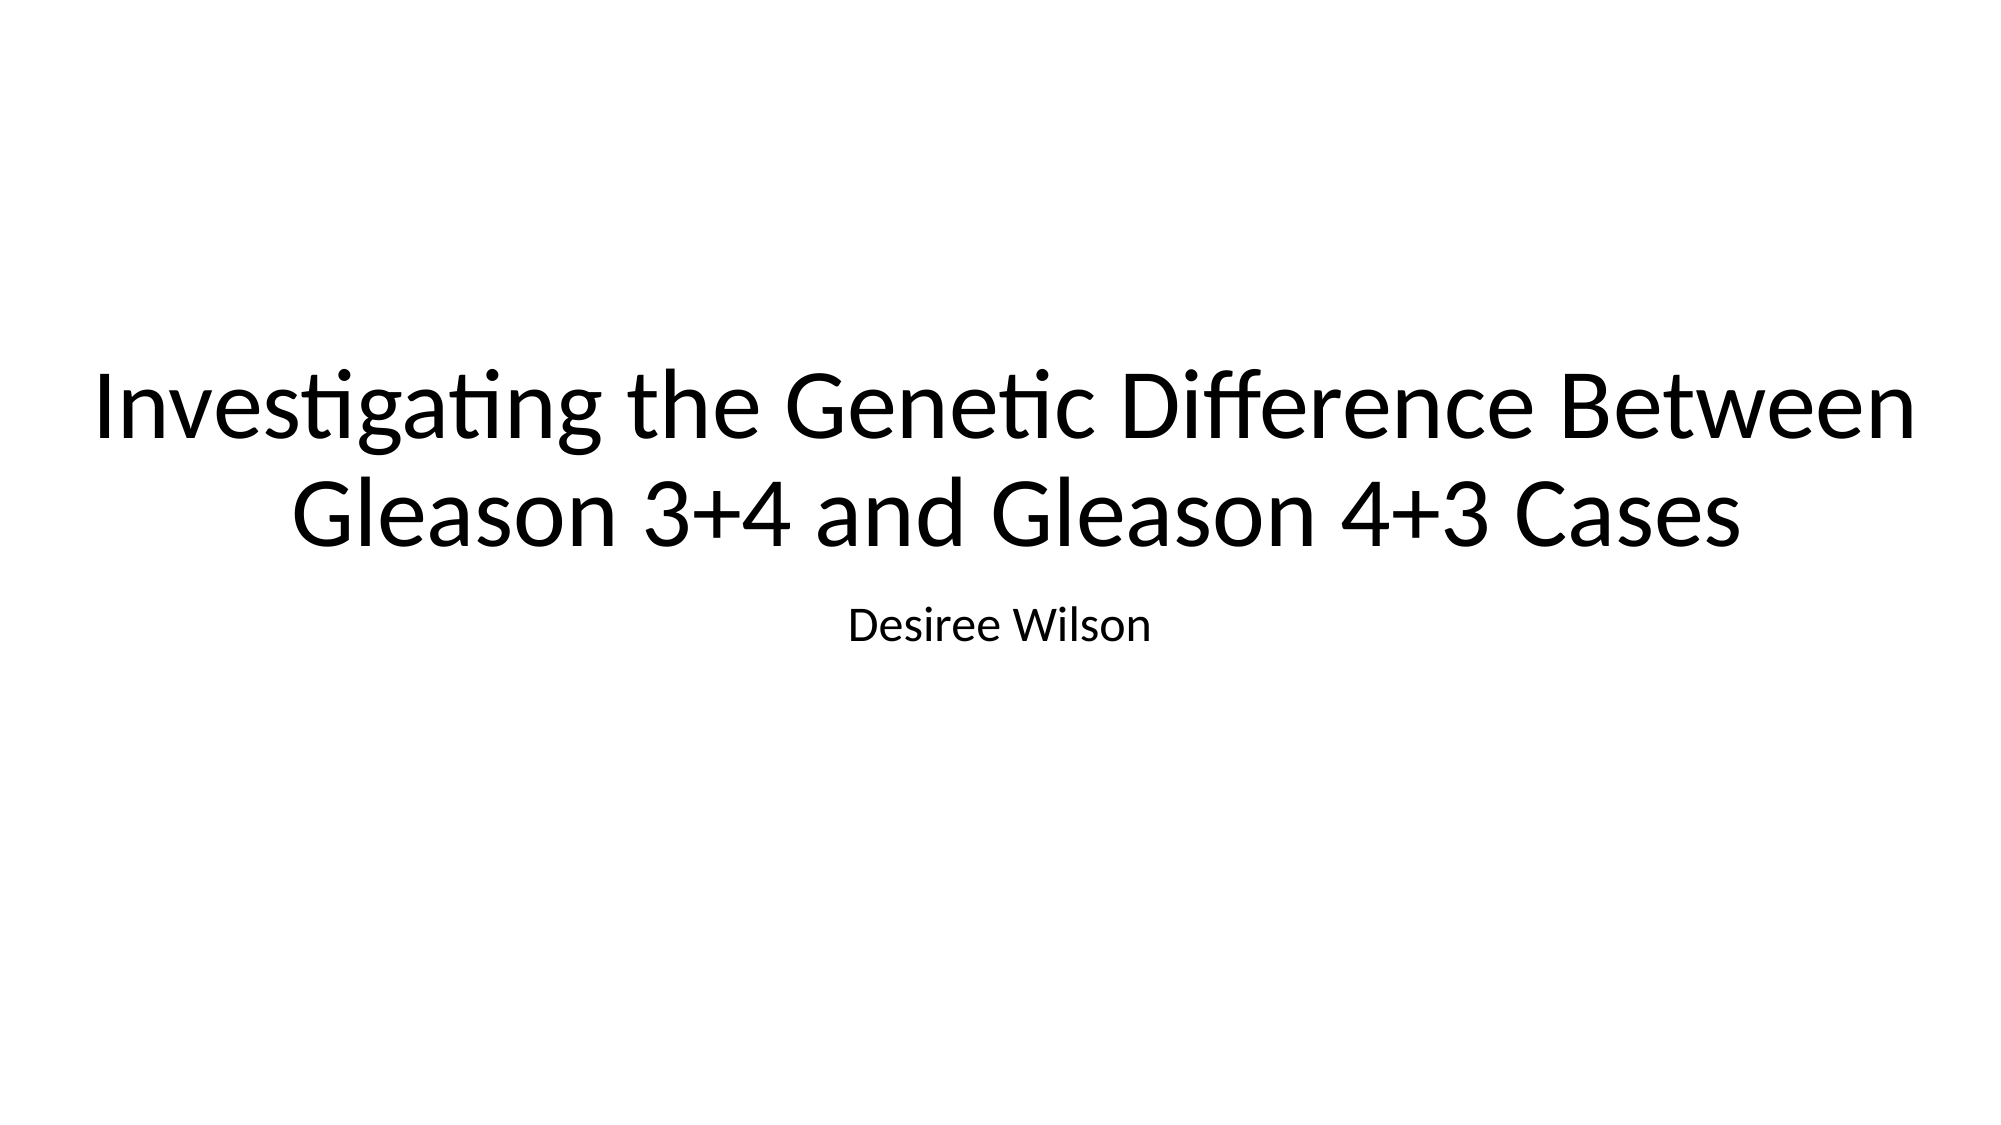

# Investigating the Genetic Difference Between Gleason 3+4 and Gleason 4+3 Cases
Desiree Wilson